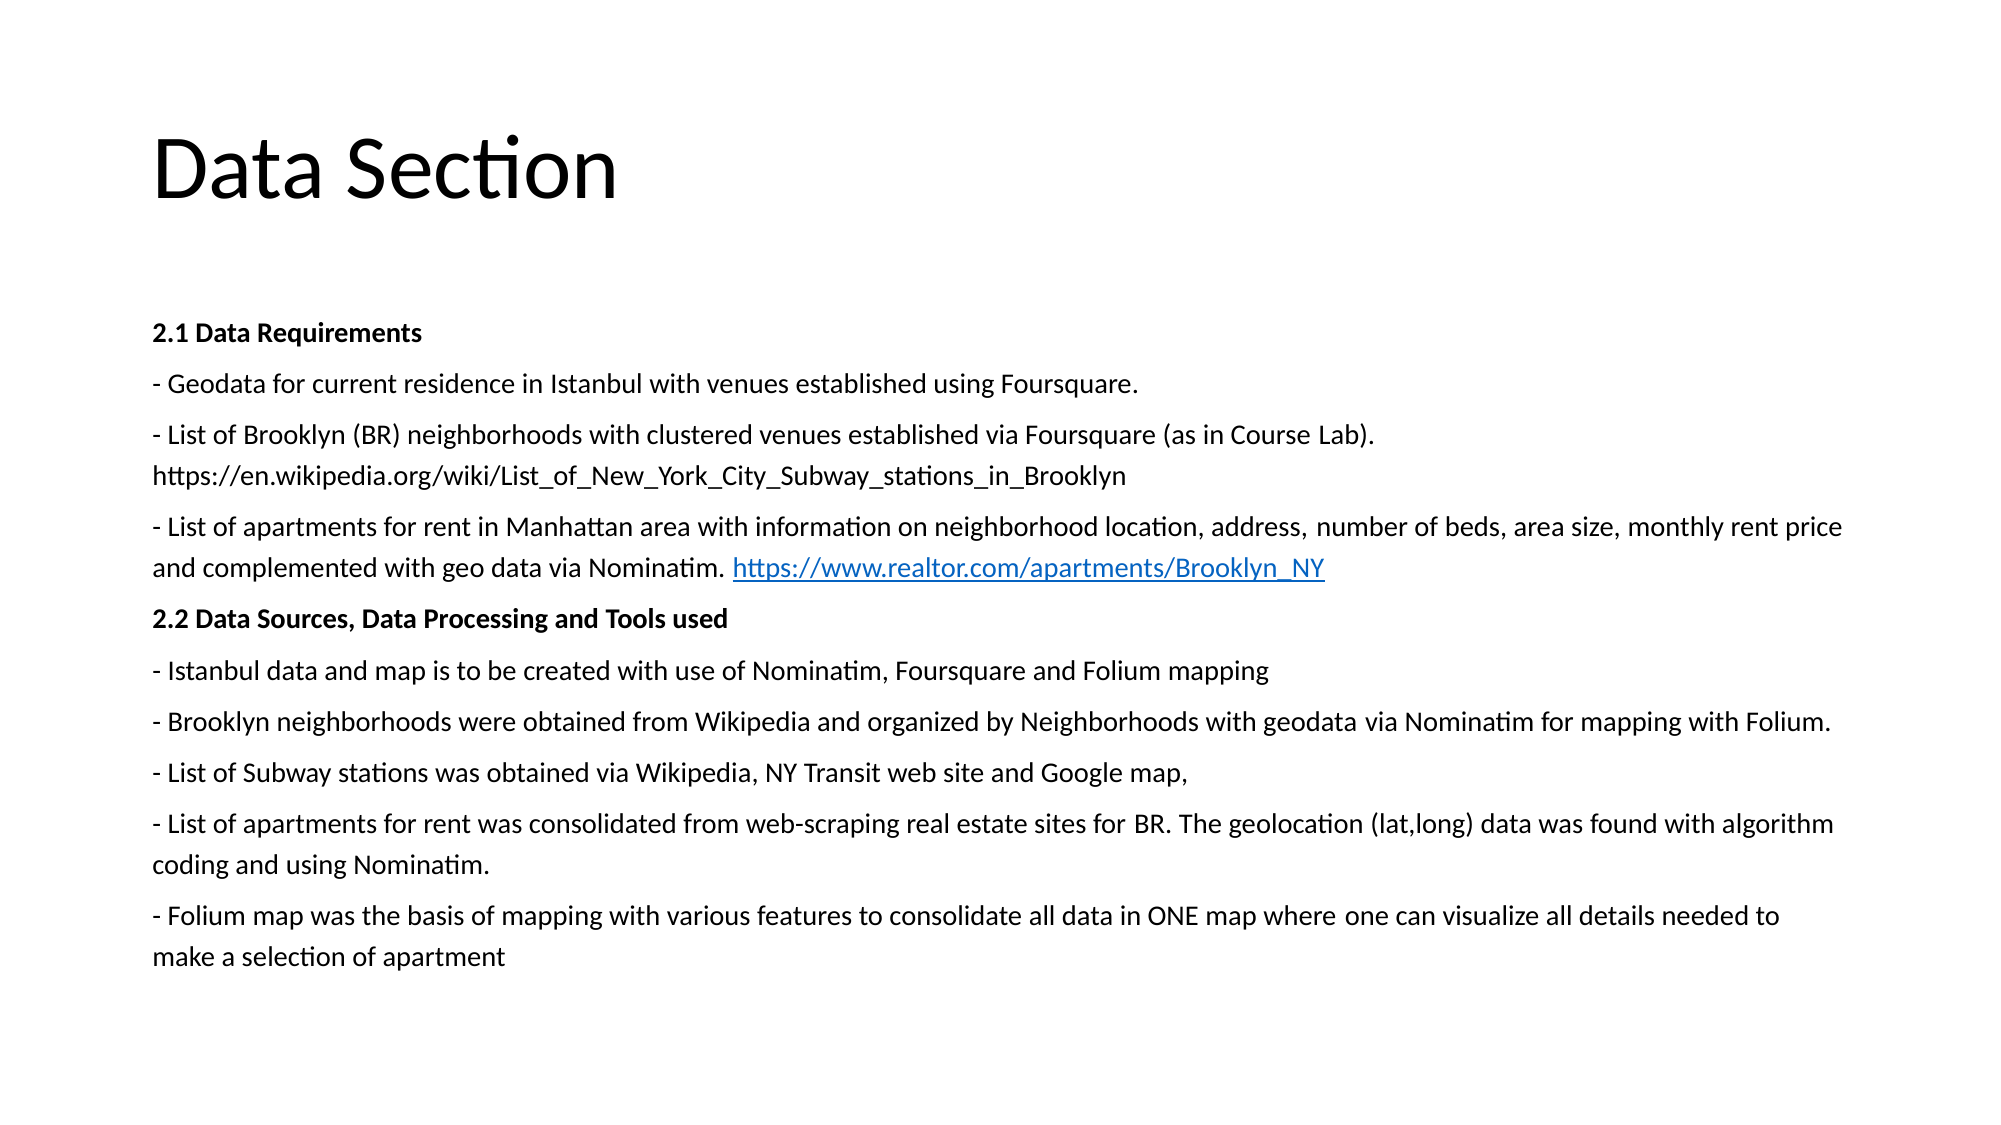

# Data Section
2.1 Data Requirements
- Geodata for current residence in Istanbul with venues established using Foursquare.
- List of Brooklyn (BR) neighborhoods with clustered venues established via Foursquare (as in Course Lab). https://en.wikipedia.org/wiki/List_of_New_York_City_Subway_stations_in_Brooklyn
- List of apartments for rent in Manhattan area with information on neighborhood location, address, number of beds, area size, monthly rent price and complemented with geo data via Nominatim. https://www.realtor.com/apartments/Brooklyn_NY
2.2 Data Sources, Data Processing and Tools used
- Istanbul data and map is to be created with use of Nominatim, Foursquare and Folium mapping
- Brooklyn neighborhoods were obtained from Wikipedia and organized by Neighborhoods with geodata via Nominatim for mapping with Folium.
- List of Subway stations was obtained via Wikipedia, NY Transit web site and Google map,
- List of apartments for rent was consolidated from web-scraping real estate sites for BR. The geolocation (lat,long) data was found with algorithm coding and using Nominatim.
- Folium map was the basis of mapping with various features to consolidate all data in ONE map where one can visualize all details needed to make a selection of apartment